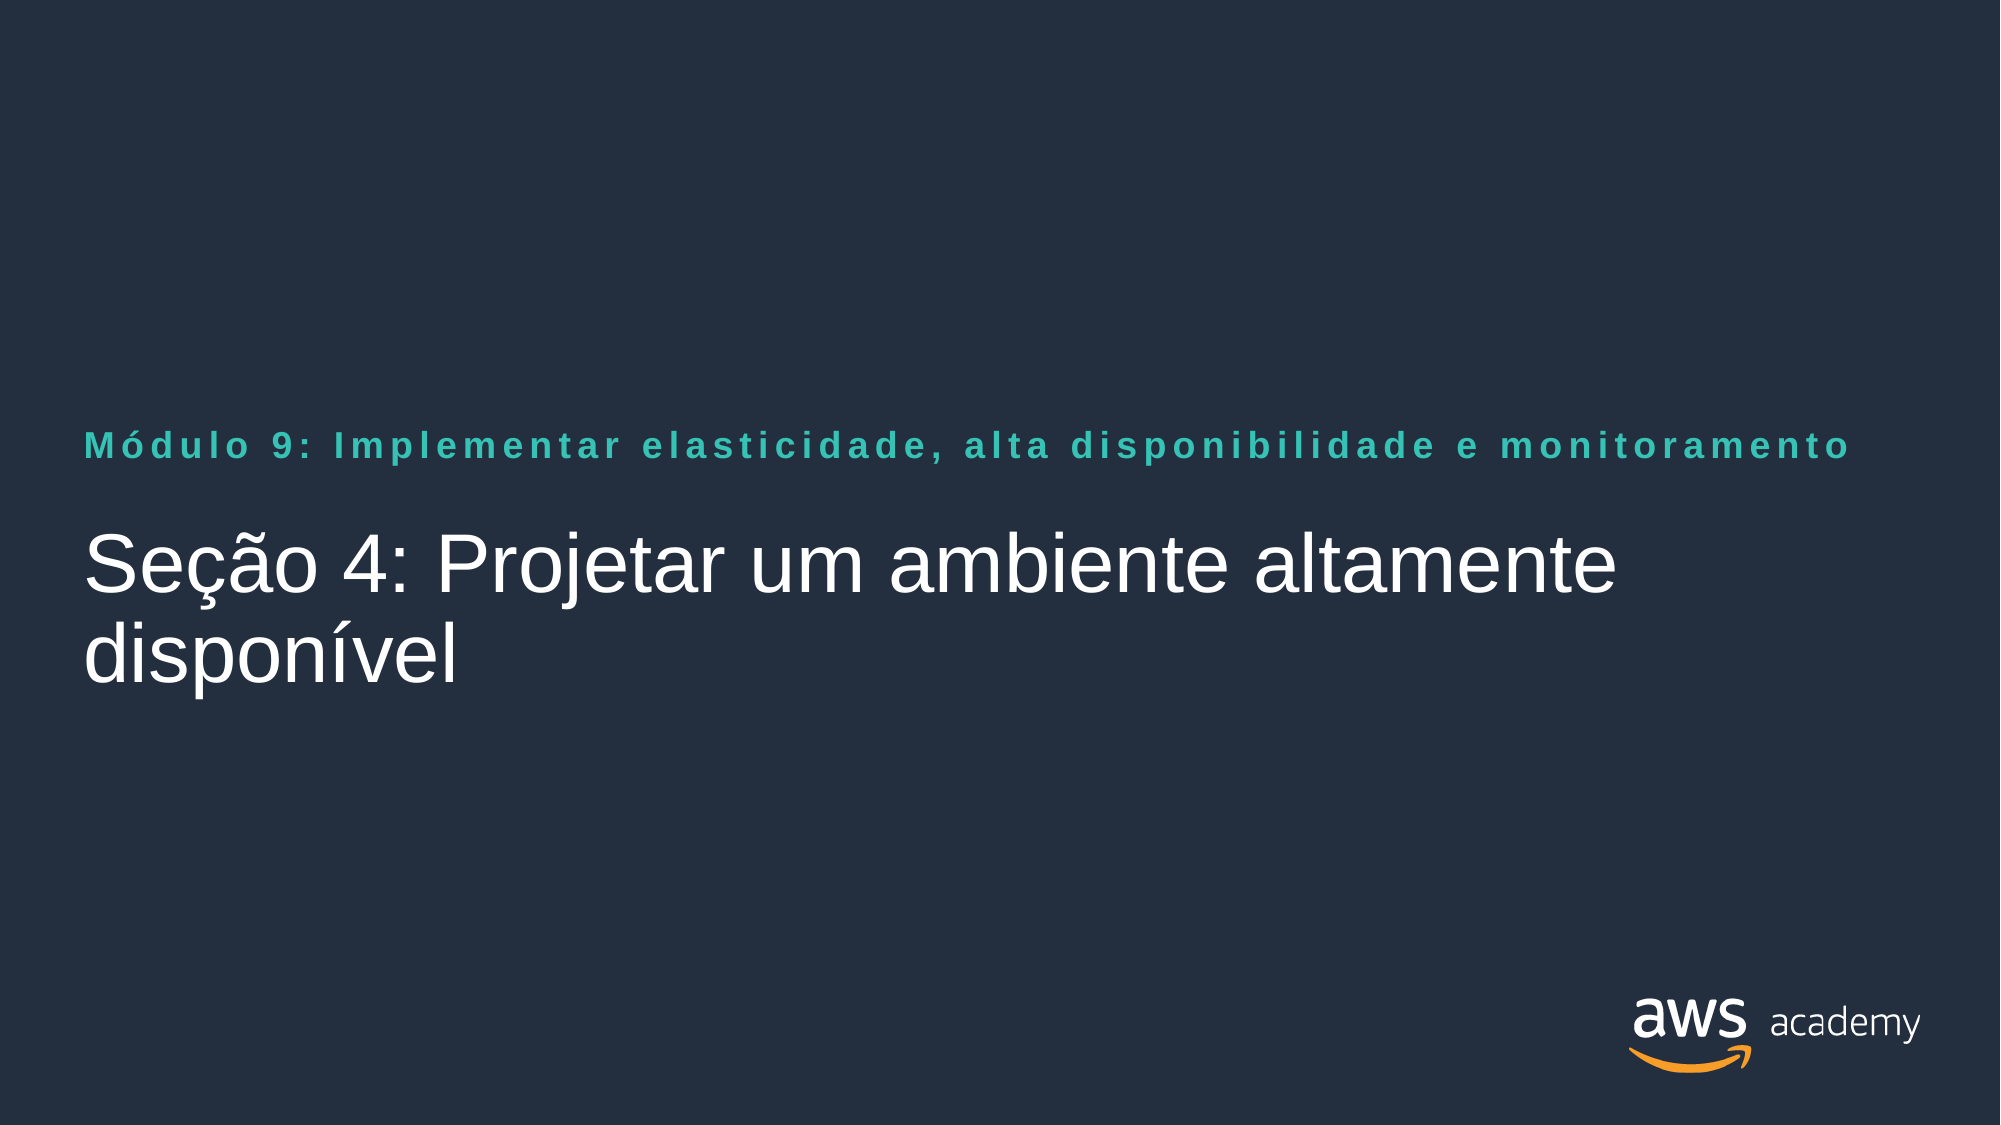

Módulo 9: Implementar elasticidade, alta disponibilidade e monitoramento
# Seção 4: Projetar um ambiente altamente disponível